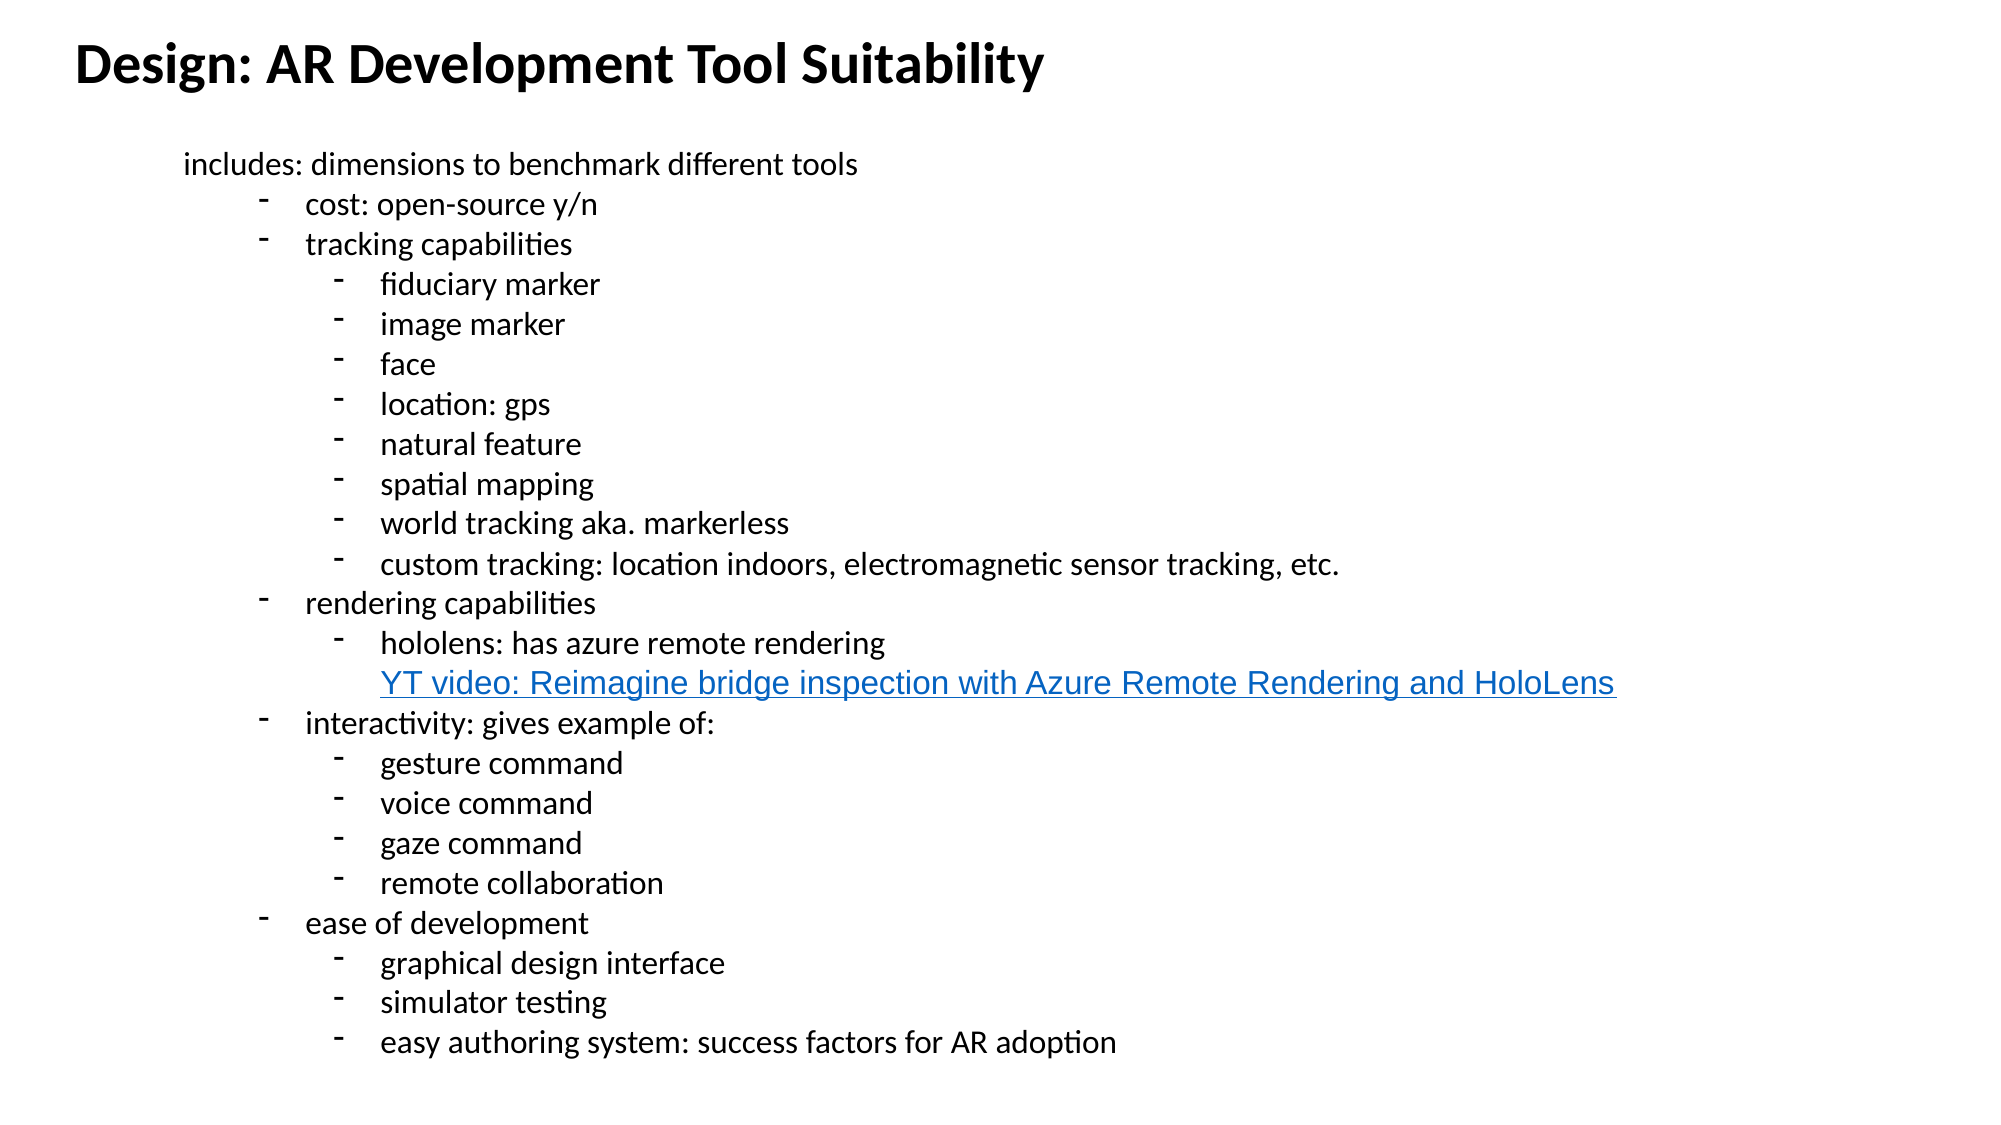

Design: AR Development Tool Suitability
includes: dimensions to benchmark different tools
cost: open-source y/n
tracking capabilities
fiduciary marker
image marker
face
location: gps
natural feature
spatial mapping
world tracking aka. markerless
custom tracking: location indoors, electromagnetic sensor tracking, etc.
rendering capabilities
hololens: has azure remote rendering YT video: Reimagine bridge inspection with Azure Remote Rendering and HoloLens
interactivity: gives example of:
gesture command
voice command
gaze command
remote collaboration
ease of development
graphical design interface
simulator testing
easy authoring system: success factors for AR adoption